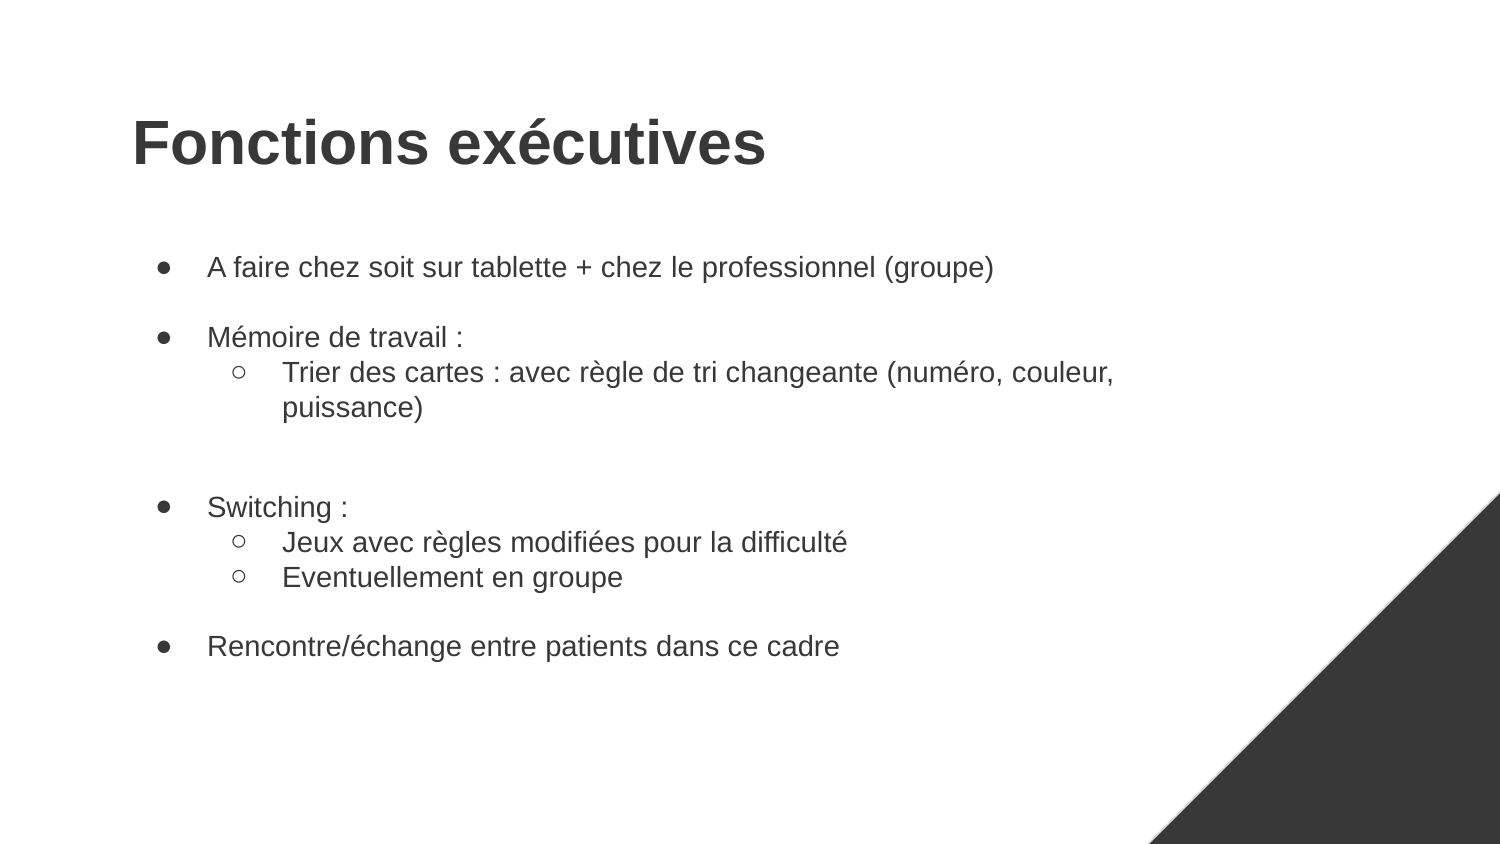

# Fonctions exécutives
A faire chez soit sur tablette + chez le professionnel (groupe)

Mémoire de travail :
Trier des cartes : avec règle de tri changeante (numéro, couleur, puissance)

Switching :
Jeux avec règles modifiées pour la difficulté
Eventuellement en groupe

Rencontre/échange entre patients dans ce cadre